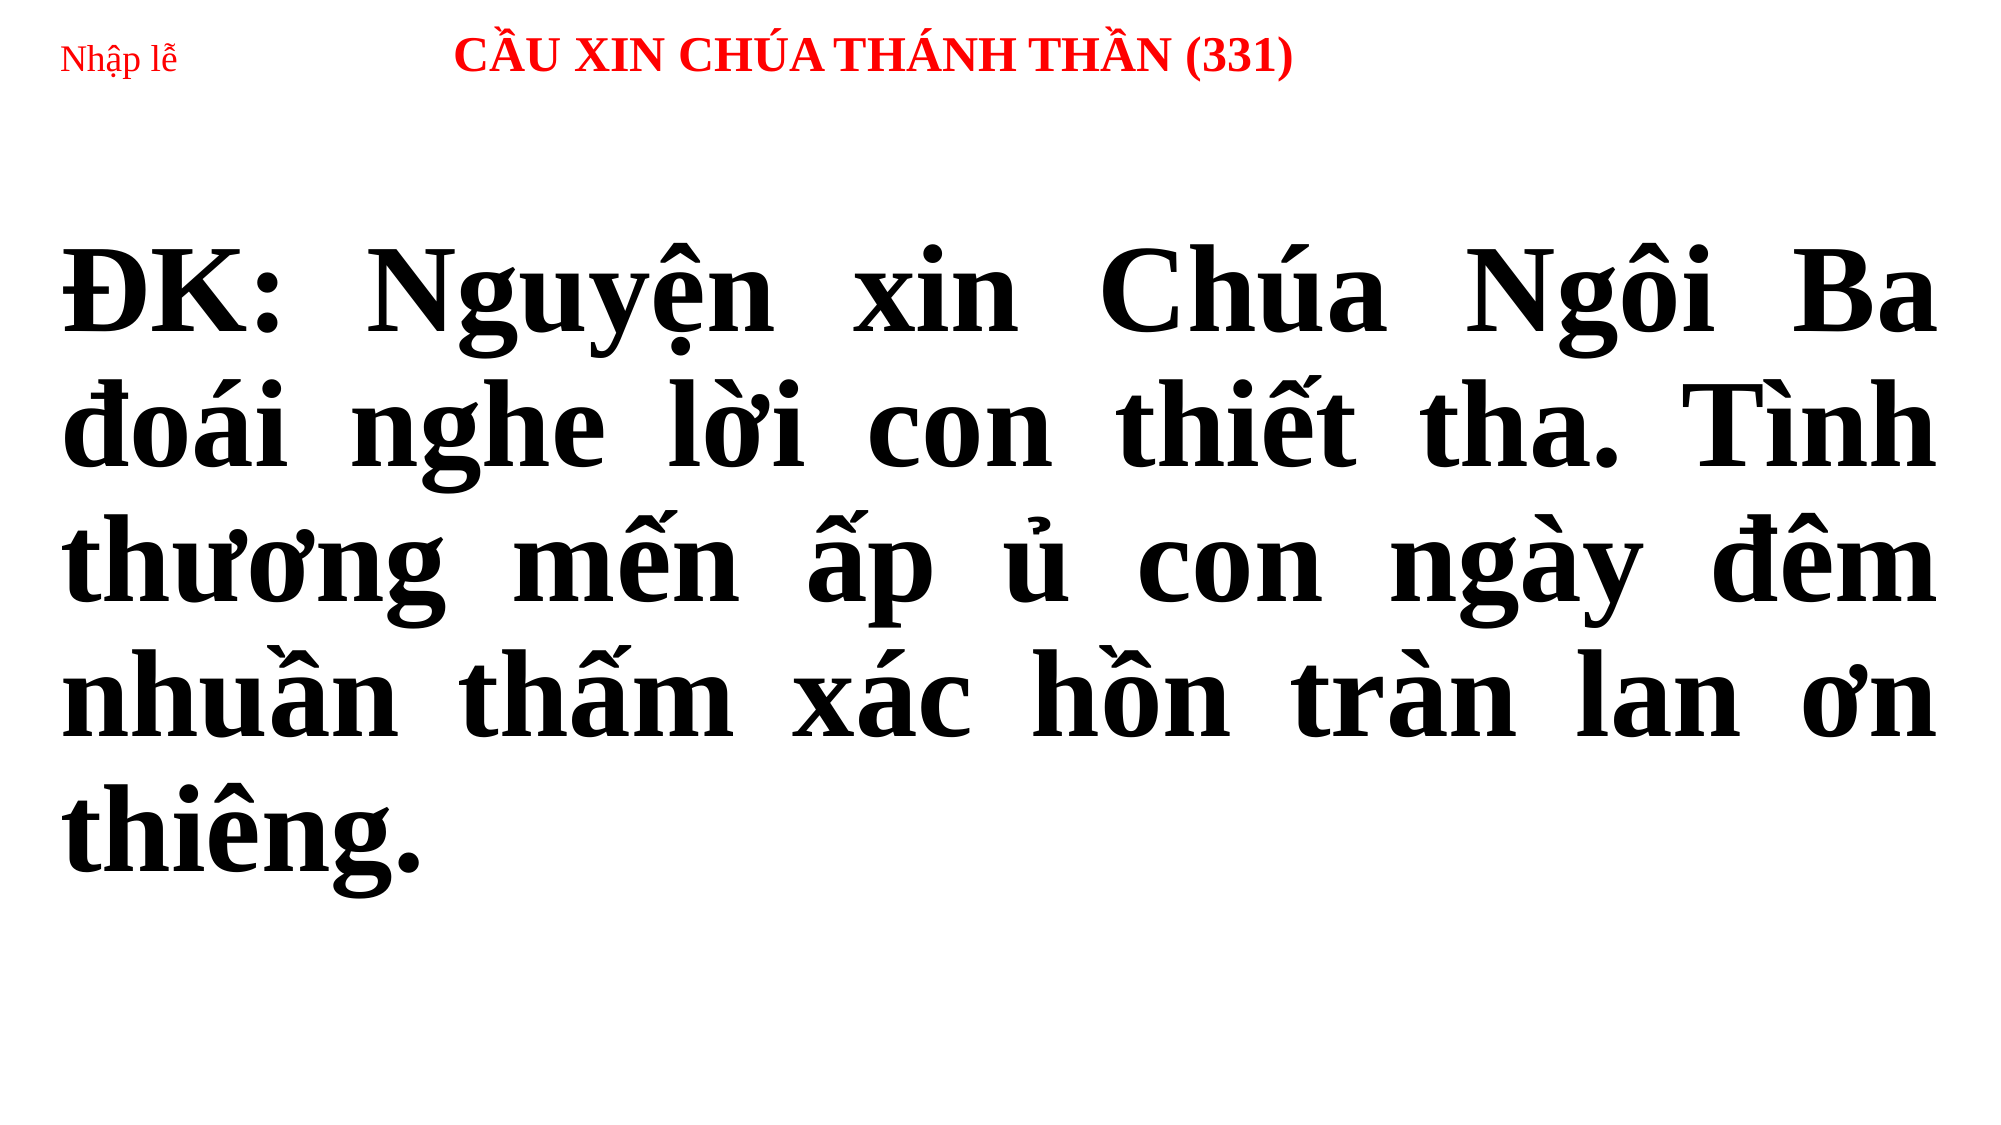

# Nhập lễ                             CẦU XIN CHÚA THÁNH THẦN (331)
ĐK: Nguyện xin Chúa Ngôi Ba đoái nghe lời con thiết tha. Tình thương mến ấp ủ con ngày đêm nhuần thấm xác hồn tràn lan ơn thiêng.